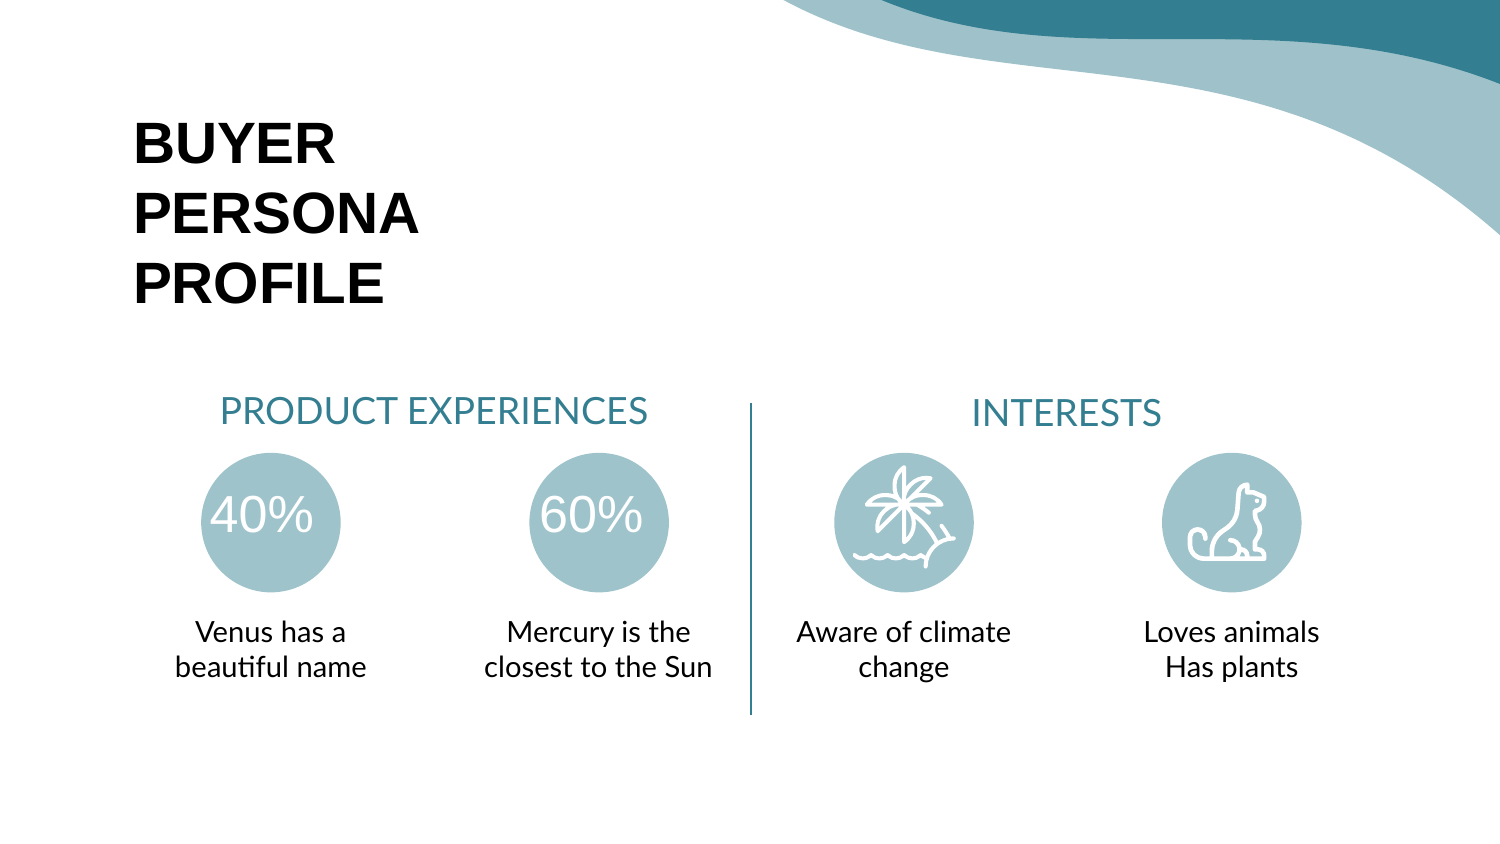

# BUYER PERSONA PROFILE
PRODUCT EXPERIENCES
INTERESTS

40%

60%

Venus has a beautiful name
Mercury is the closest to the Sun
Aware of climate change
Loves animals Has plants